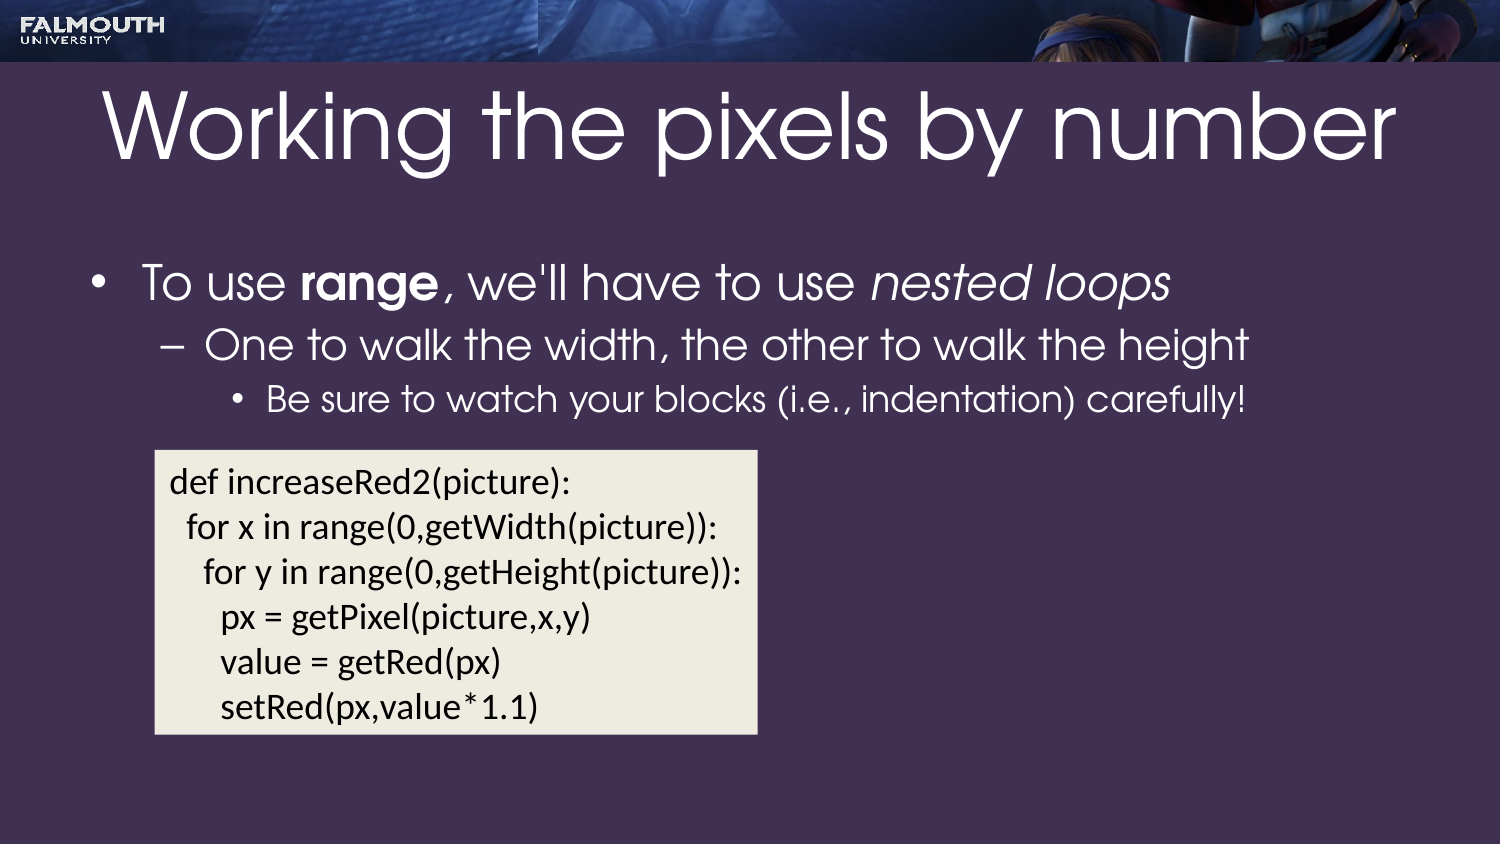

# Working the pixels by number
To use range, we'll have to use nested loops
One to walk the width, the other to walk the height
Be sure to watch your blocks (i.e., indentation) carefully!
def increaseRed2(picture):
  for x in range(0,getWidth(picture)):
    for y in range(0,getHeight(picture)):
      px = getPixel(picture,x,y)
      value = getRed(px)
      setRed(px,value*1.1)